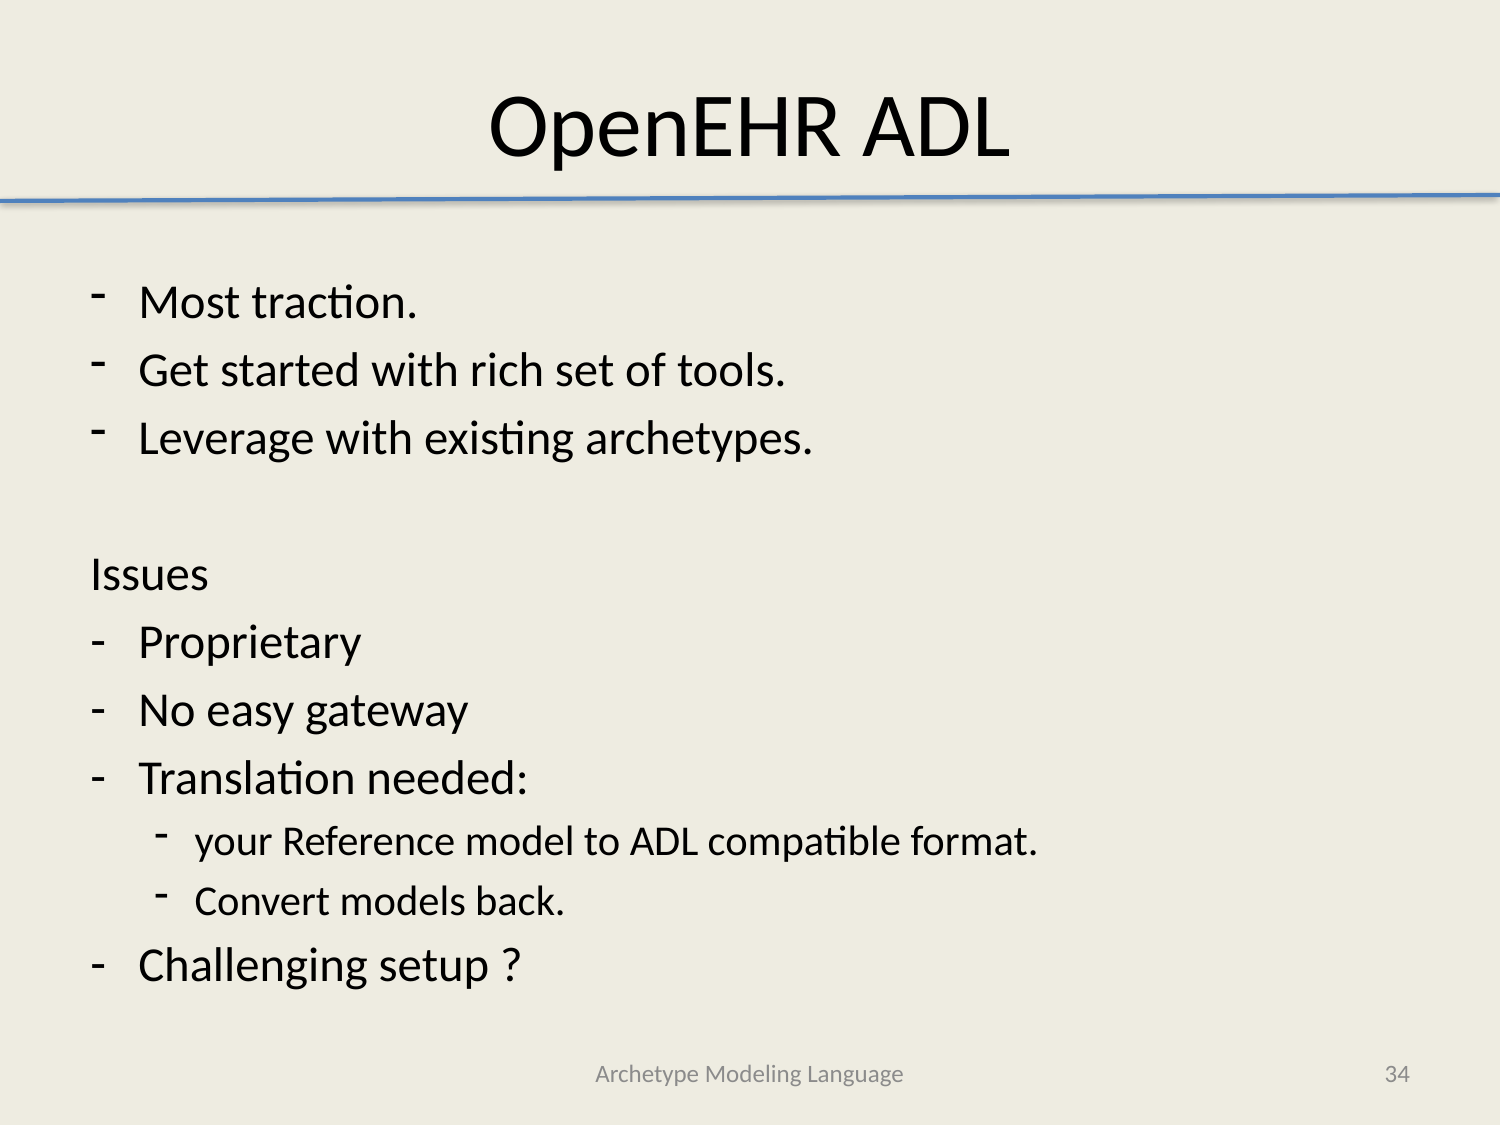

# OpenEHR ADL

Most traction.
Get started with rich set of tools.
Leverage with existing archetypes.

Issues
Proprietary
No easy gateway
Translation needed:
your Reference model to ADL compatible format.
Convert models back.
Challenging setup ?

Archetype Modeling Language
34